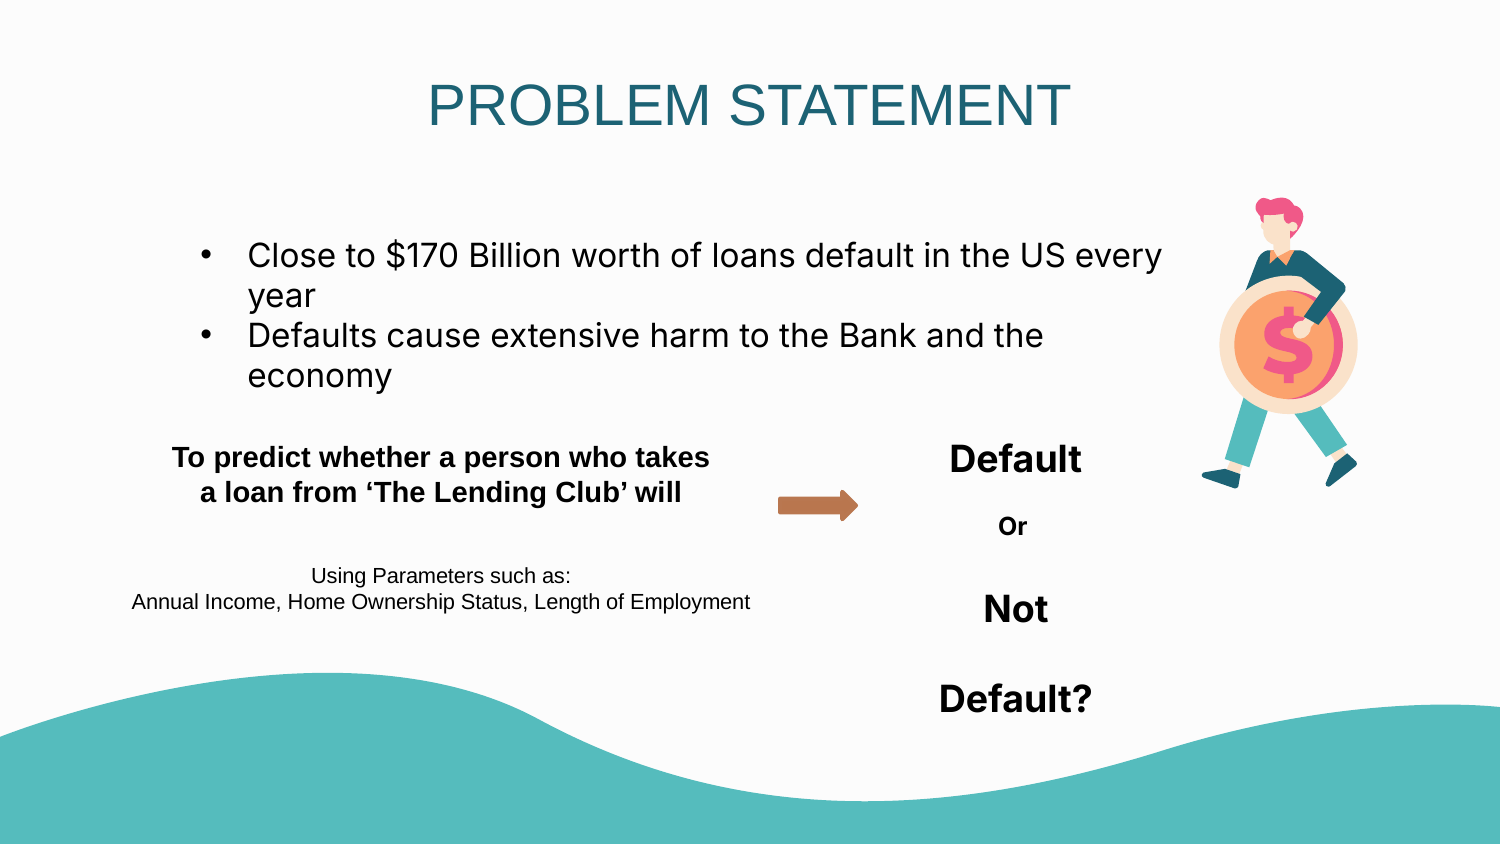

# PROBLEM STATEMENT

Close to $170 Billion worth of loans default in the US every year
Defaults cause extensive harm to the Bank and the economy
Default
Or
Not Default?
To predict whether a person who takes a loan from ‘The Lending Club’ will

Using Parameters such as:
Annual Income, Home Ownership Status, Length of Employment